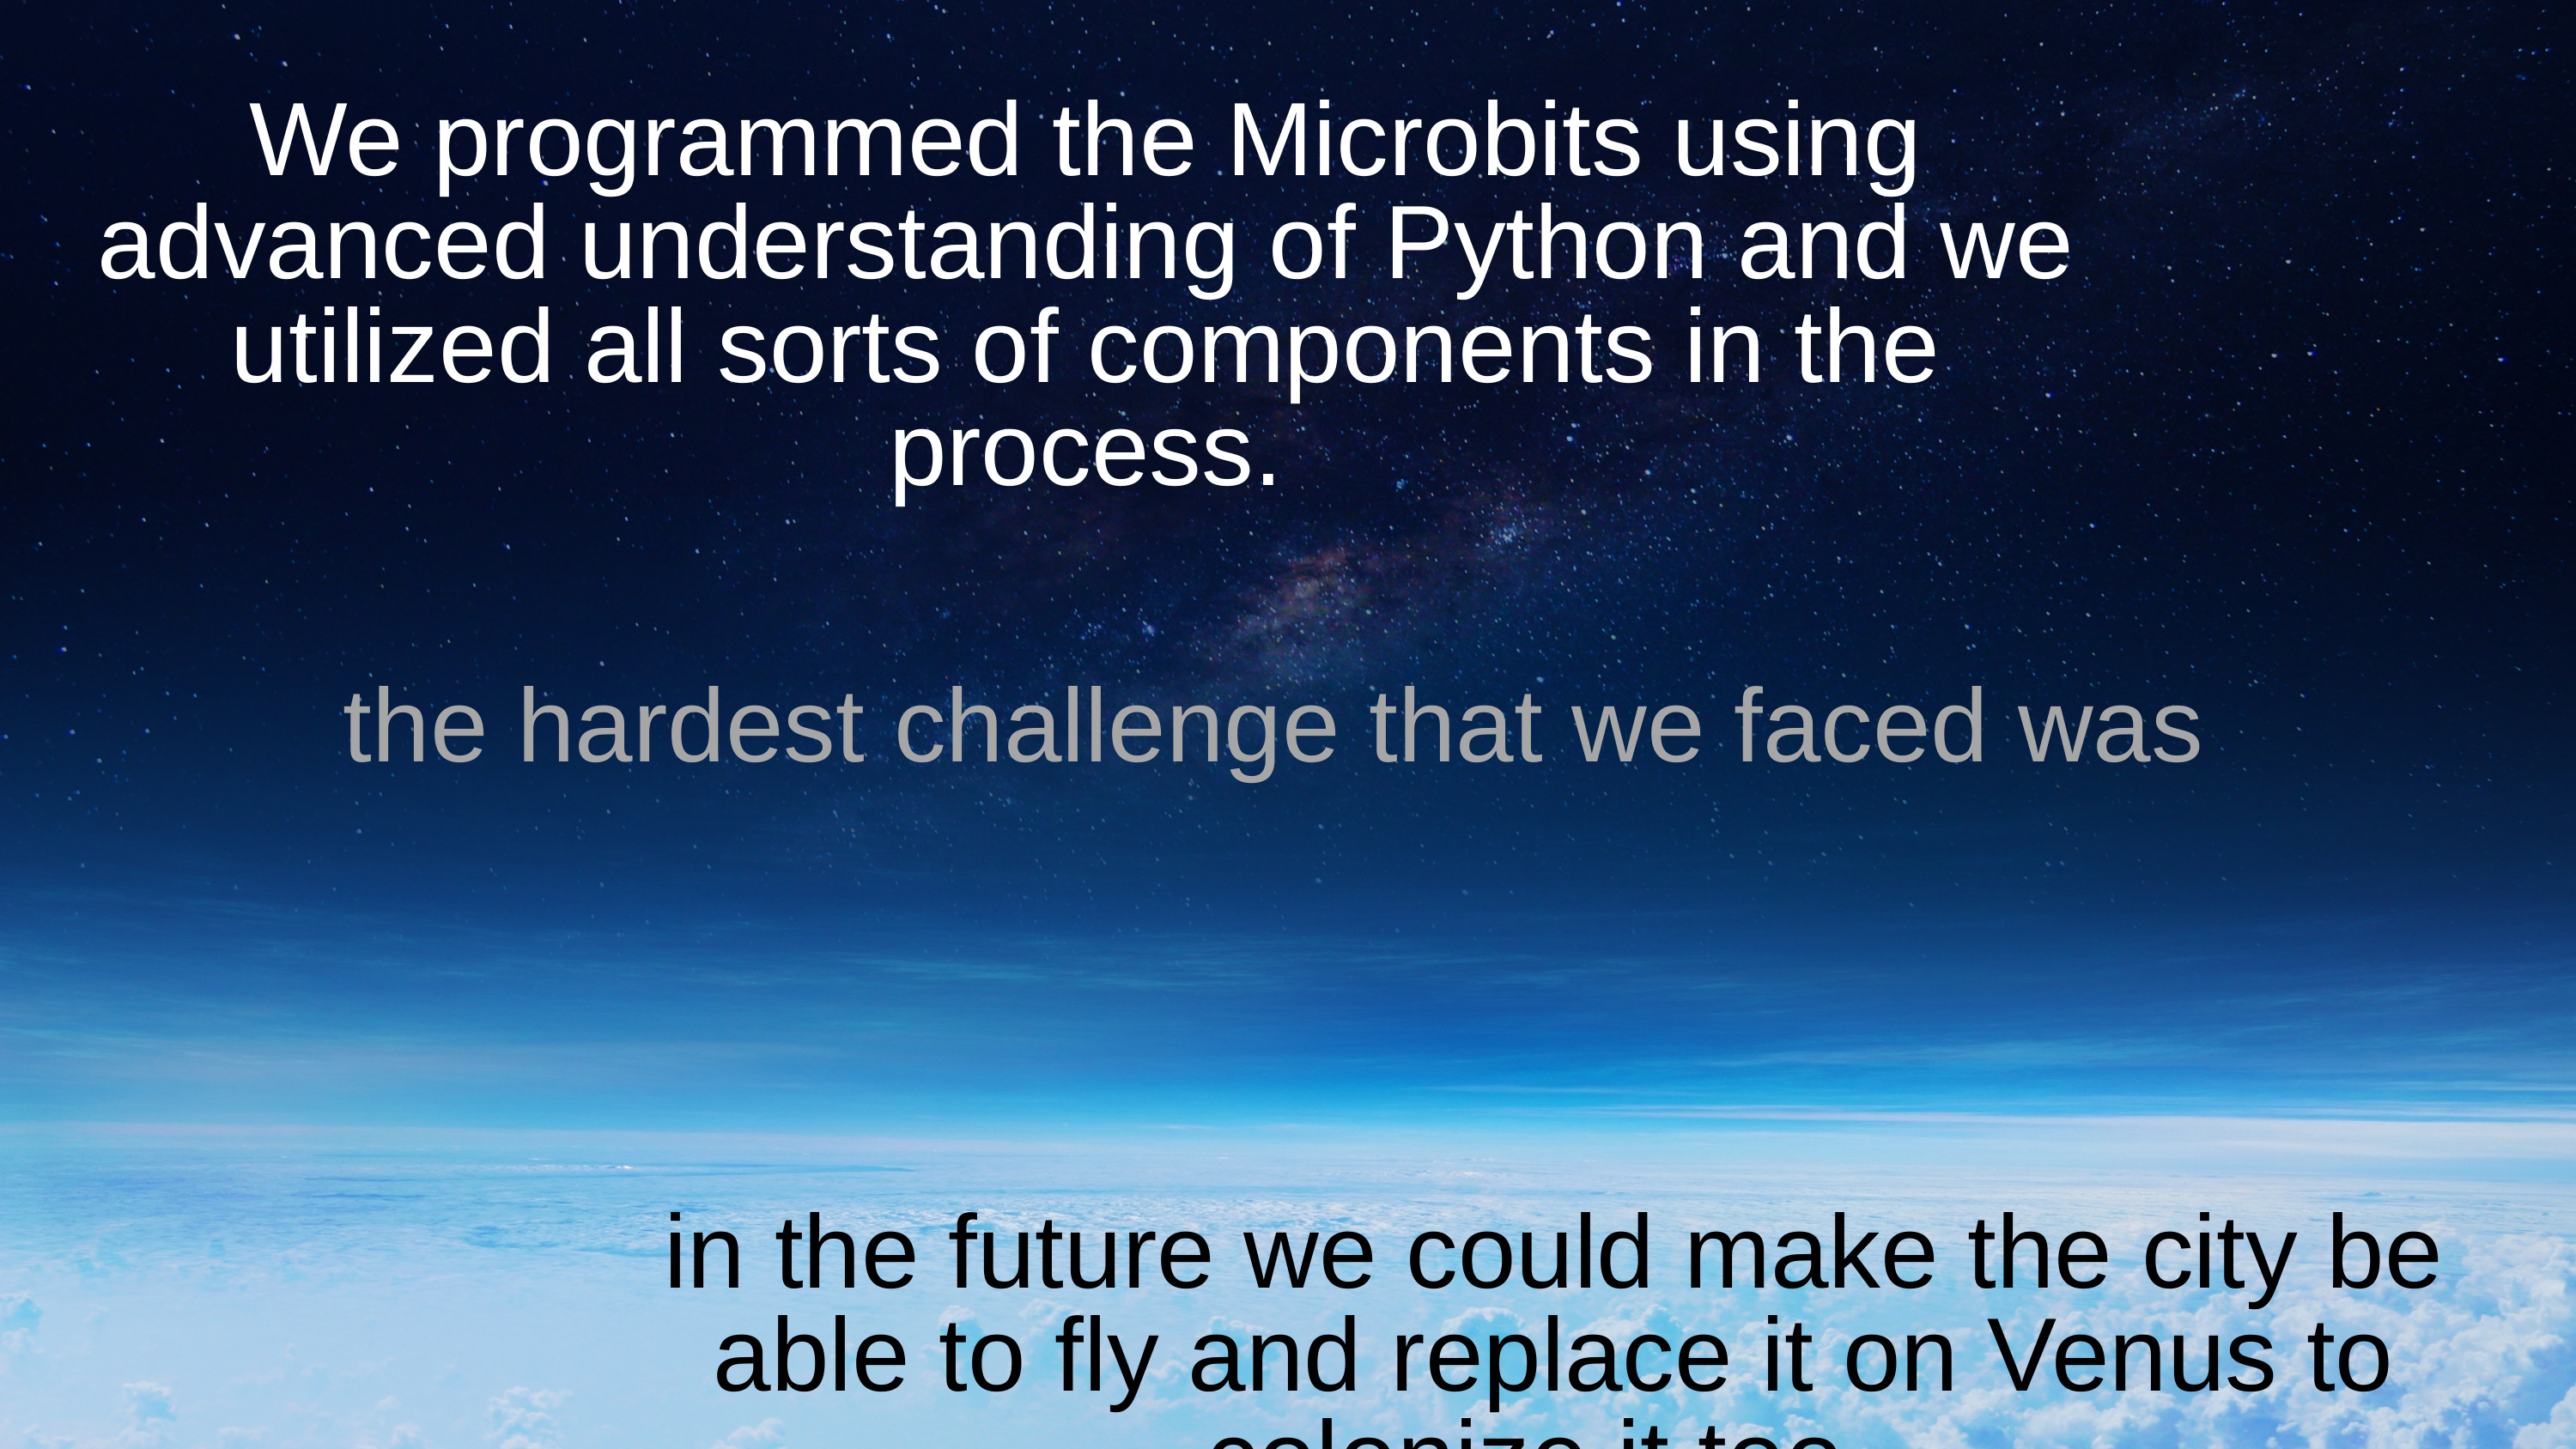

We programmed the Microbits using advanced understanding of Python and we utilized all sorts of components in the process.
the hardest challenge that we faced was
in the future we could make the city be able to fly and replace it on Venus to colonize it too